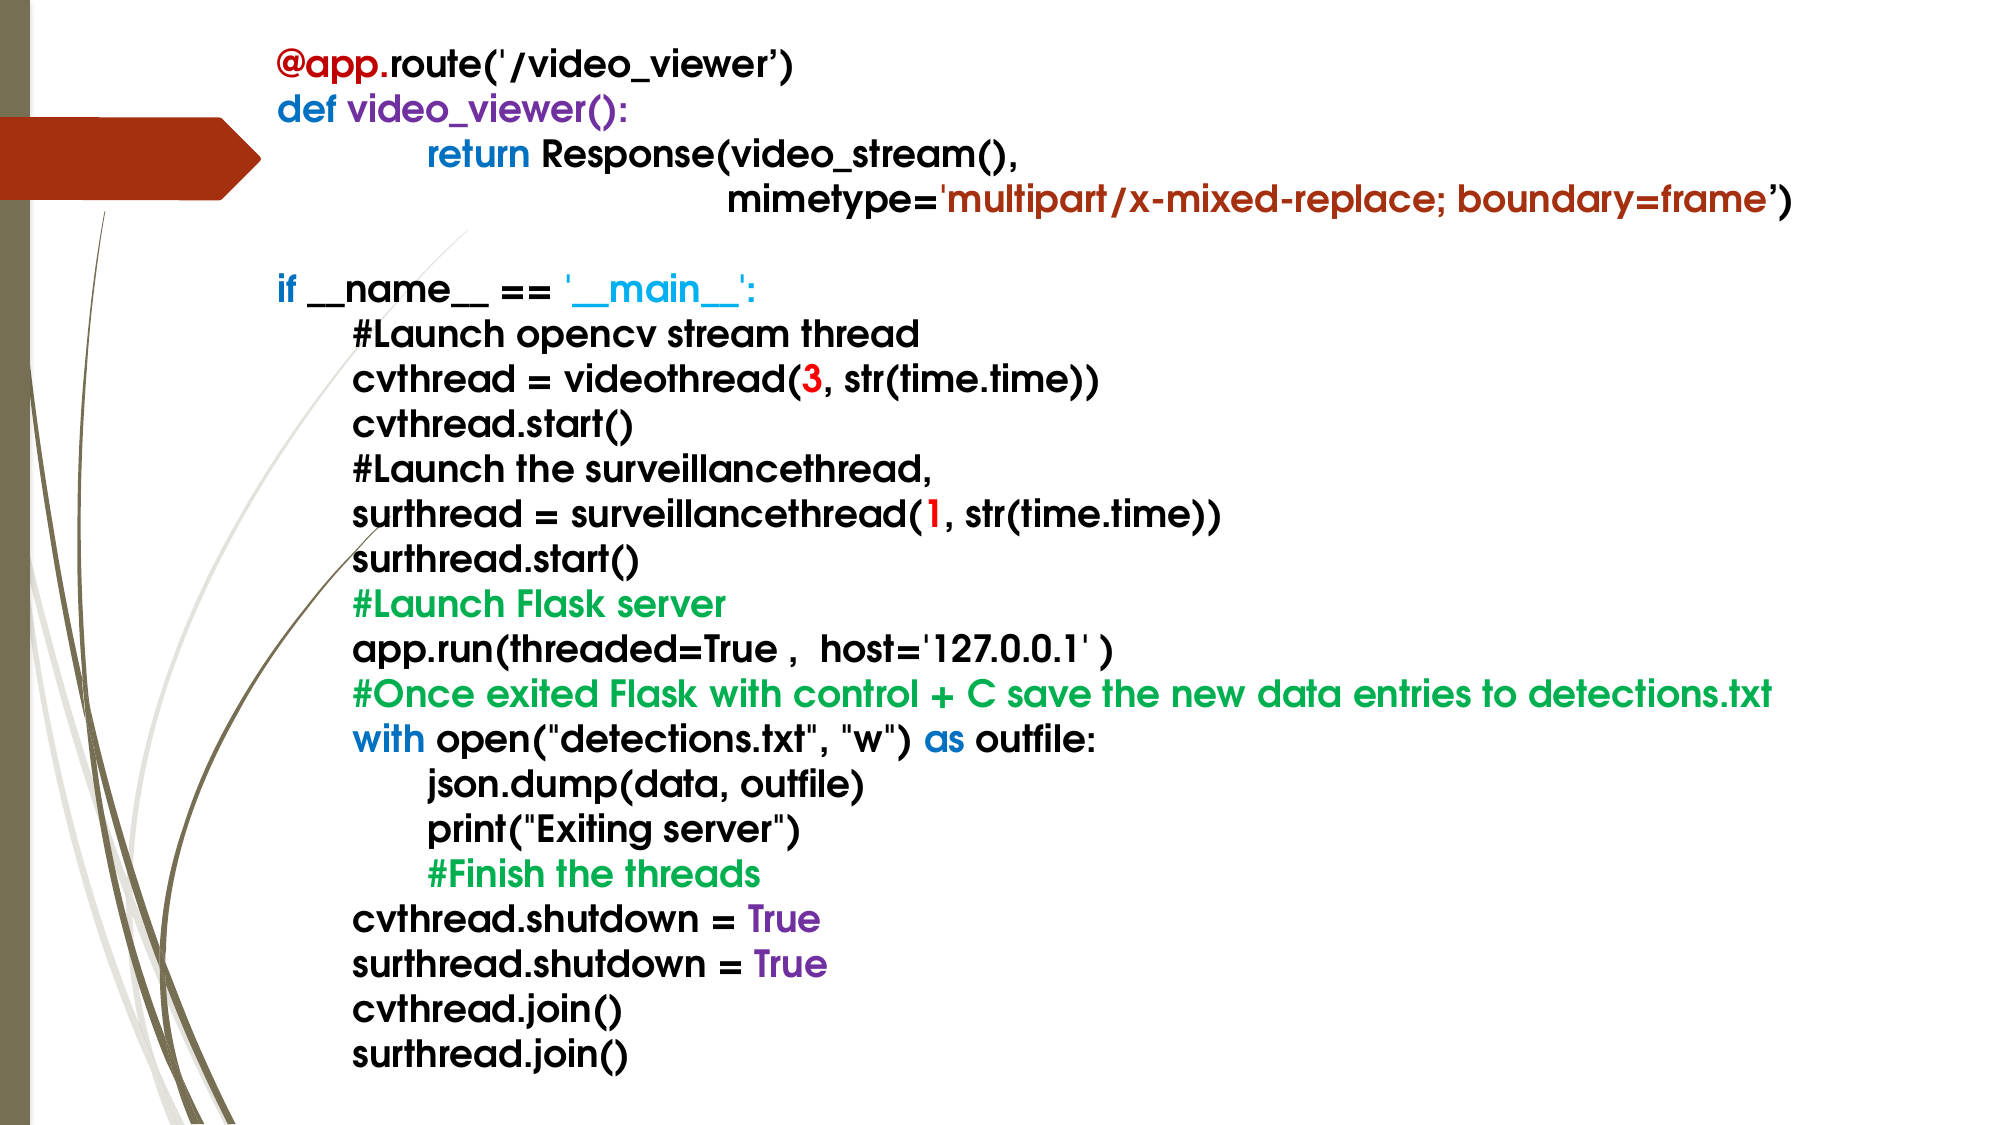

@app.route('/video_viewer’)
def video_viewer():
	return Response(video_stream(),
 			mimetype='multipart/x-mixed-replace; boundary=frame’)

if __name__ == '__main__':
#Launch opencv stream thread
cvthread = videothread(3, str(time.time))
cvthread.start()
#Launch the surveillancethread,
surthread = surveillancethread(1, str(time.time))
surthread.start()
#Launch Flask server
app.run(threaded=True ,  host='127.0.0.1' )
#Once exited Flask with control + C save the new data entries to detections.txt
with open("detections.txt", "w") as outfile:
	json.dump(data, outfile)
	print("Exiting server")
	#Finish the threads
cvthread.shutdown = True
surthread.shutdown = True
cvthread.join()
surthread.join()